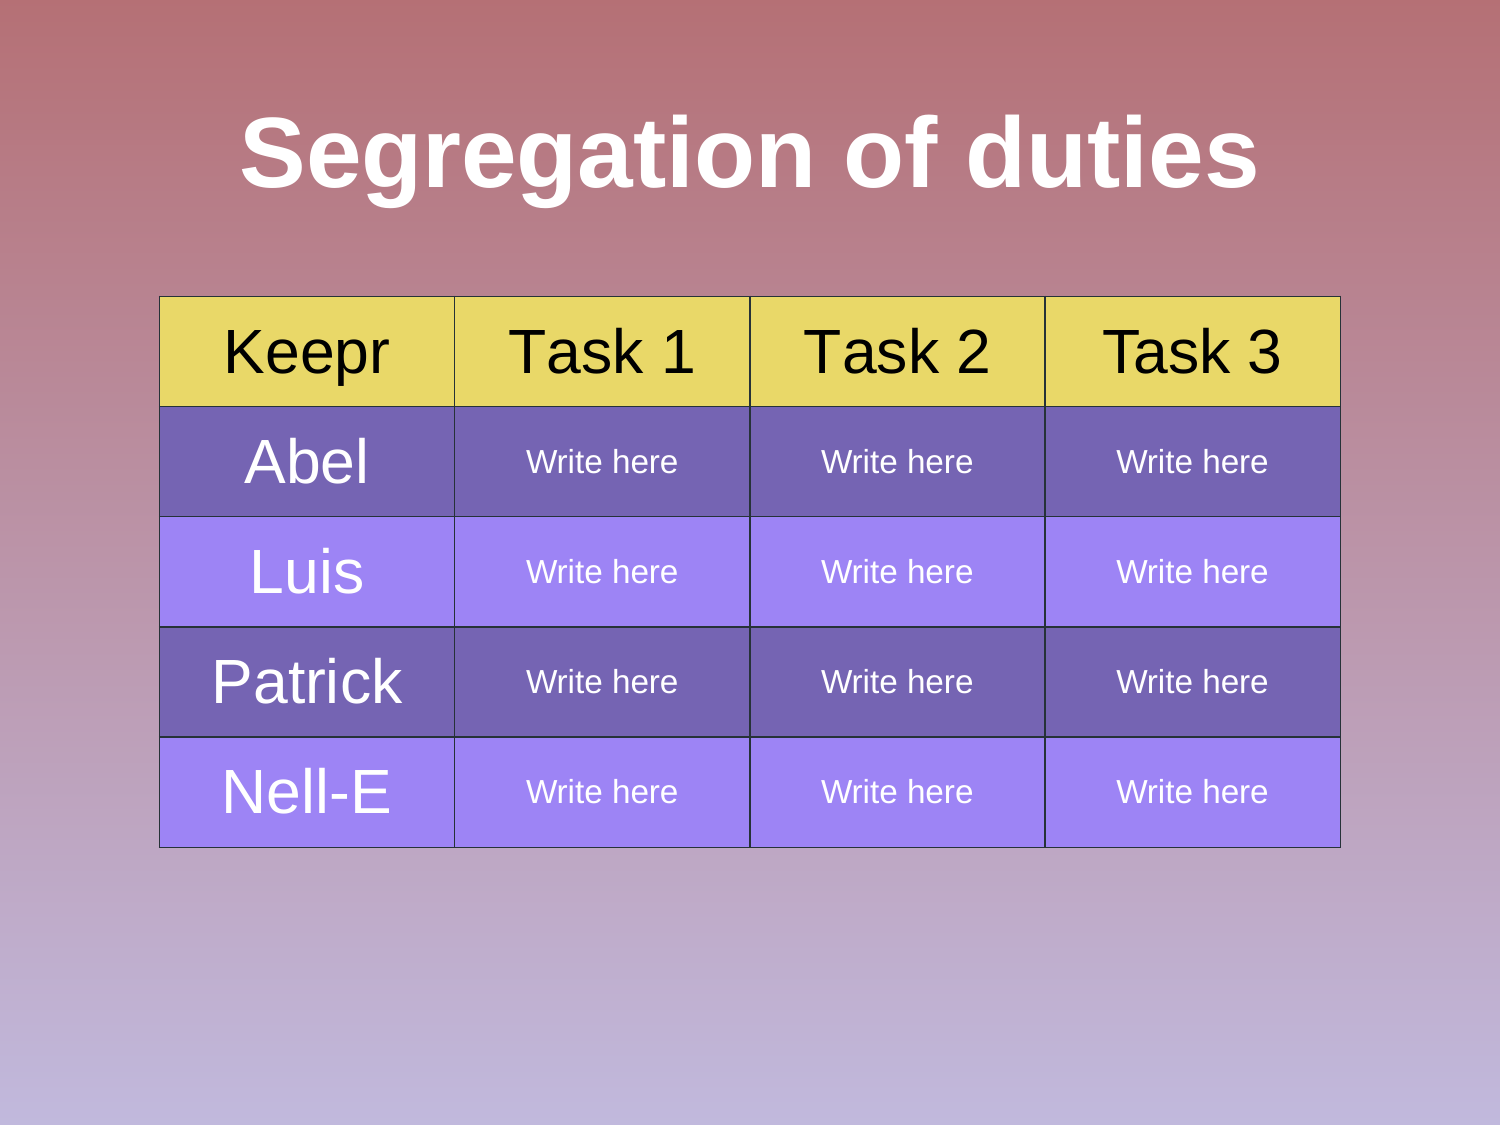

# Segregation of duties
| Keepr | Task 1 | Task 2 | Task 3 |
| --- | --- | --- | --- |
| Abel | Write here | Write here | Write here |
| Luis | Write here | Write here | Write here |
| Patrick | Write here | Write here | Write here |
| Nell-E | Write here | Write here | Write here |